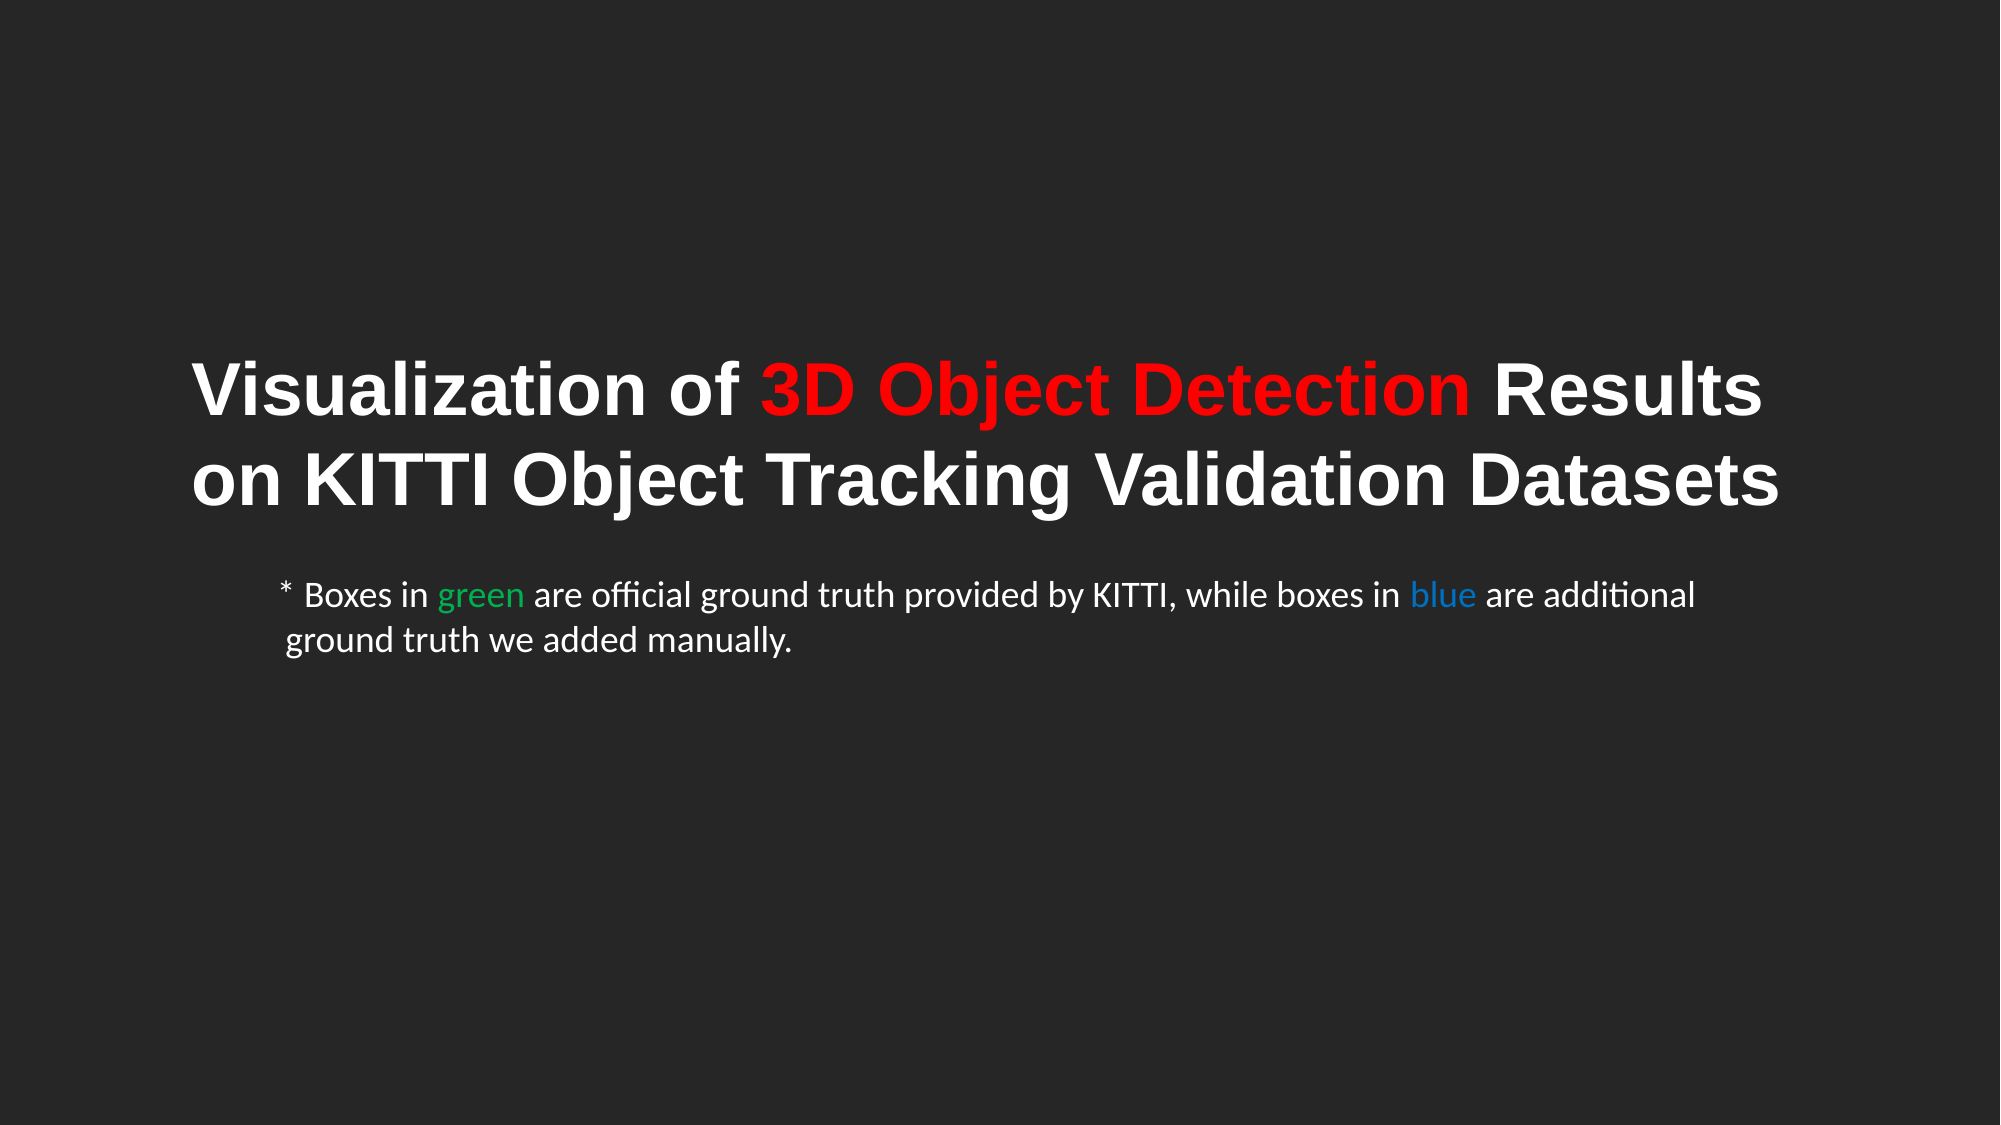

Visualization of 3D Object Detection Results
on KITTI Object Tracking Validation Datasets
* Boxes in green are official ground truth provided by KITTI, while boxes in blue are additional
 ground truth we added manually.